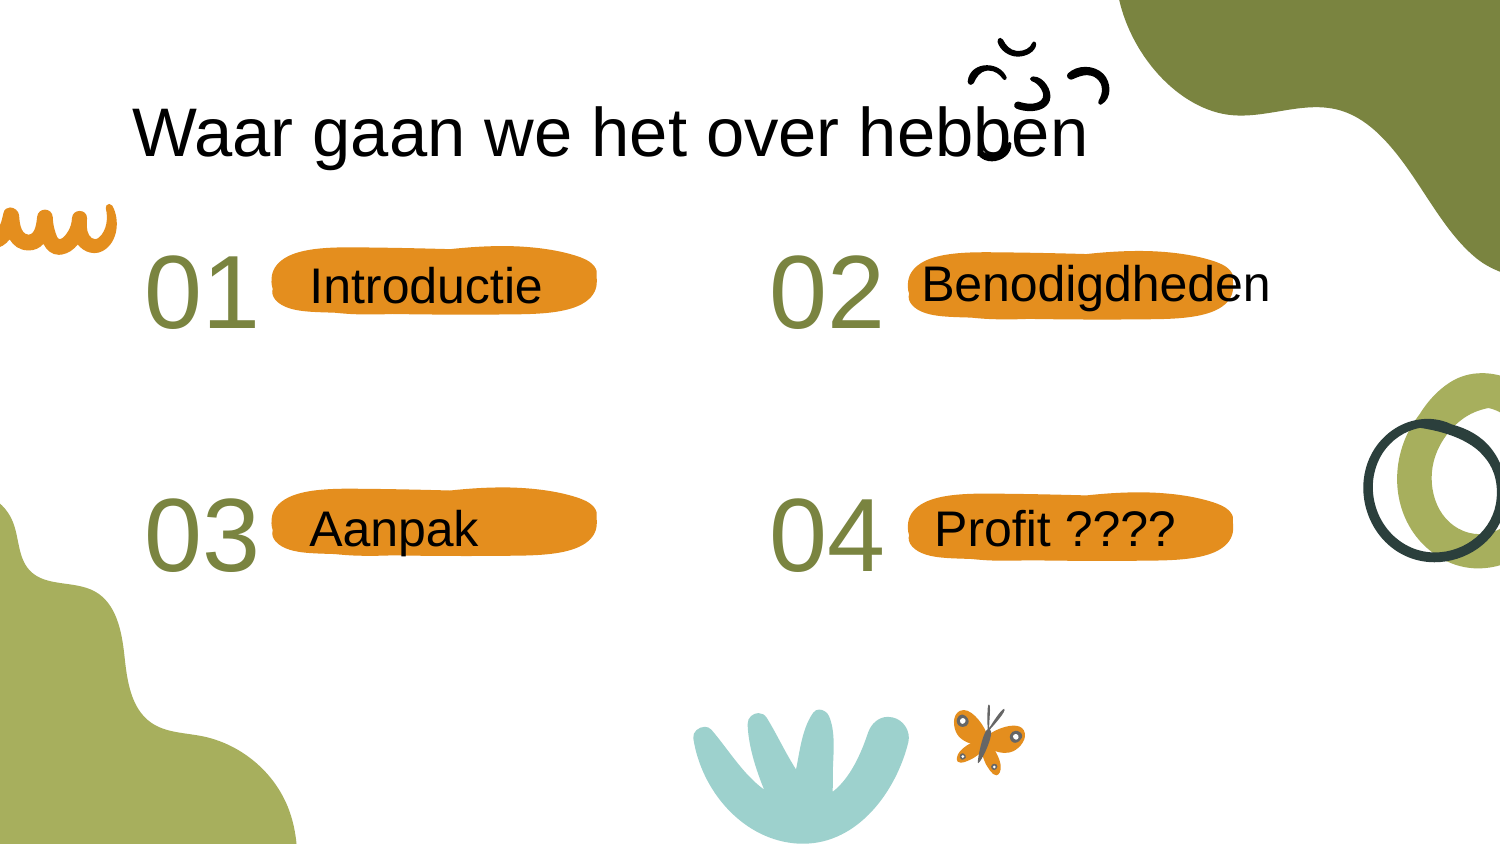

# Waar gaan we het over hebben
01
02
Benodigdheden
Introductie

03
04
Aanpak
Profit ????